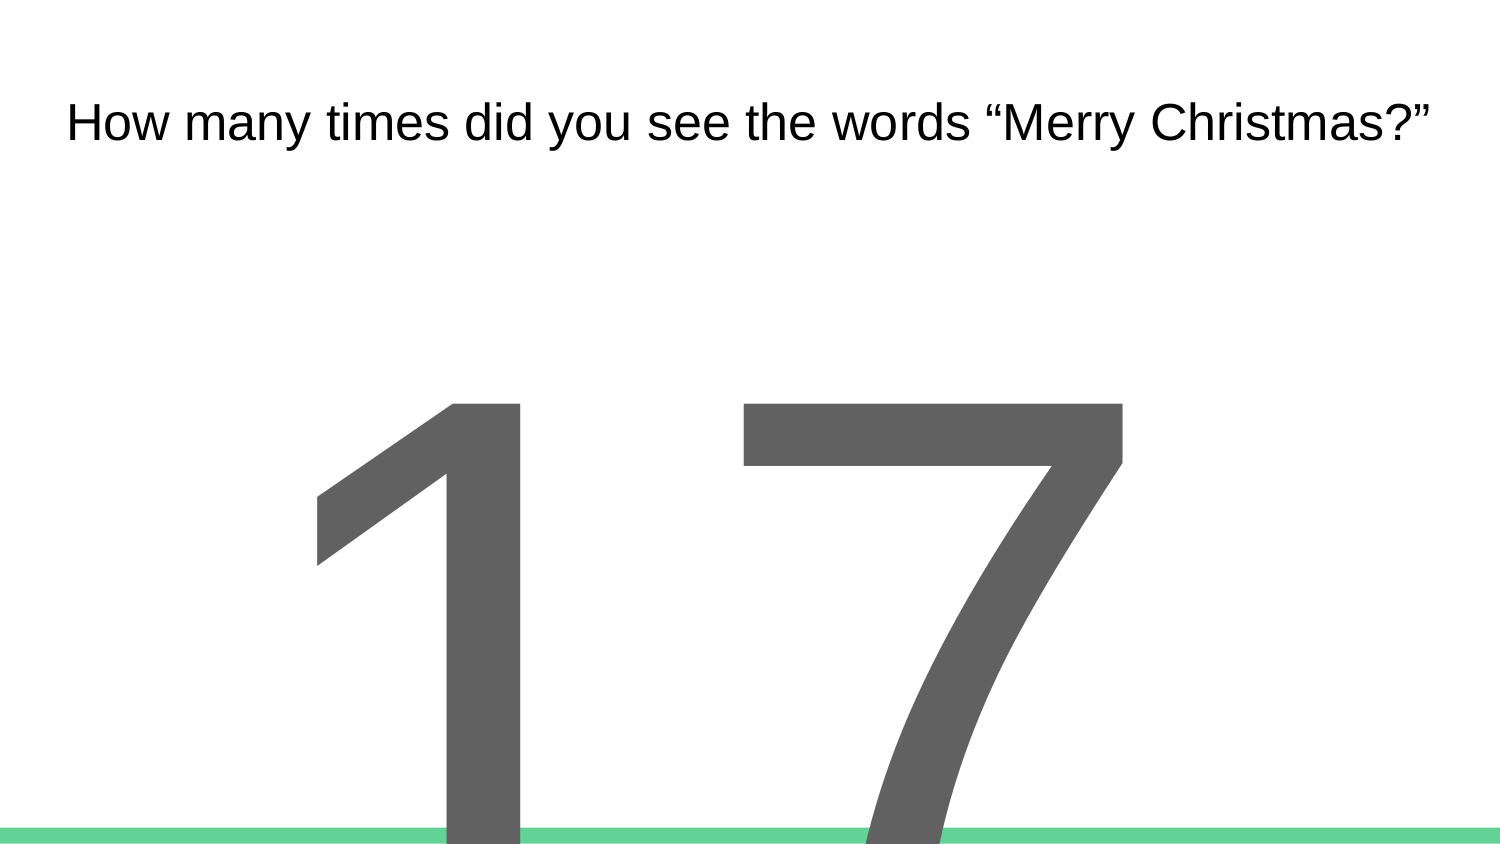

17Happy New Year!
# How many times did you see the words “Merry Christmas?”